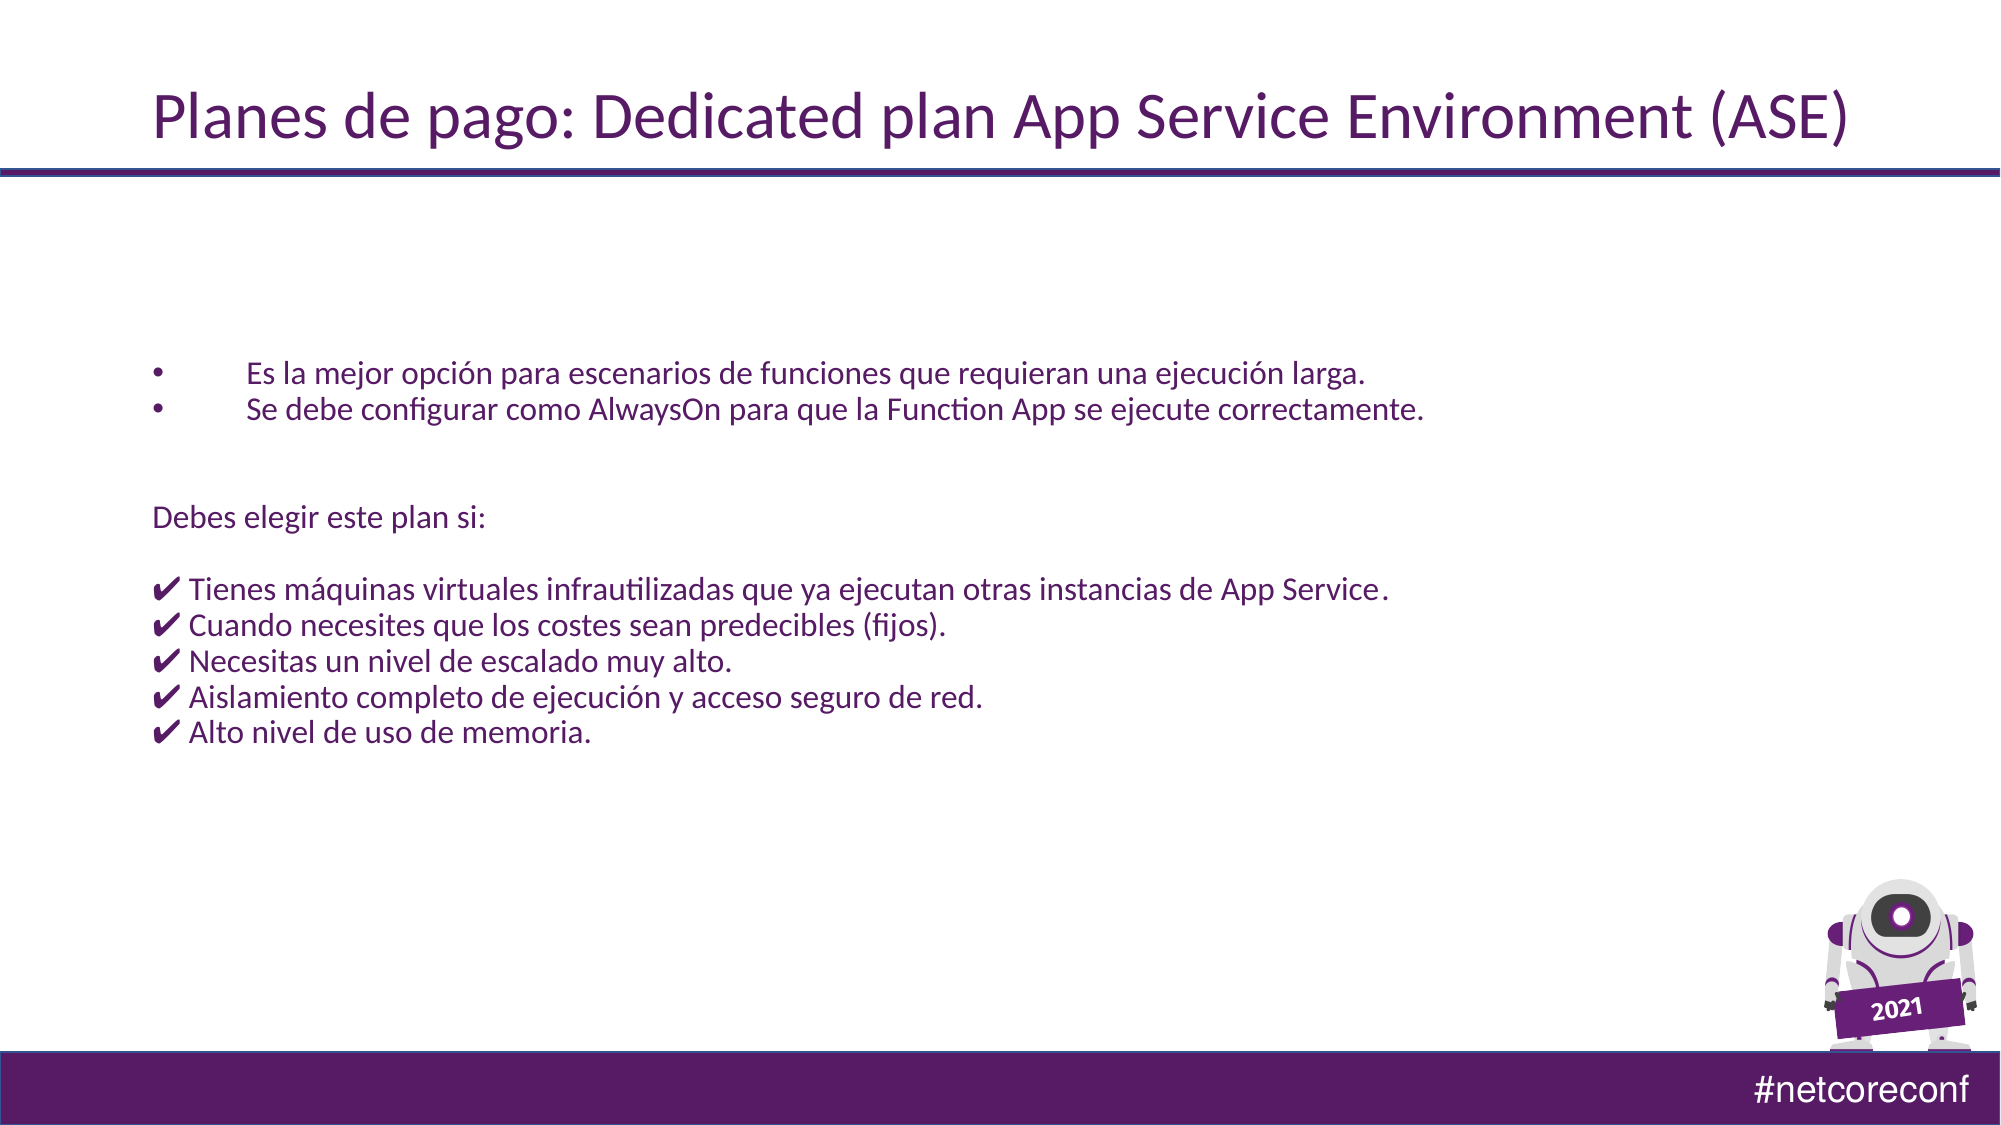

# Planes de pago: Dedicated plan App Service Environment (ASE)

Es la mejor opción para escenarios de funciones que requieran una ejecución larga.
Se debe configurar como AlwaysOn para que la Function App se ejecute correctamente.

Debes elegir este plan si:

✔ Tienes máquinas virtuales infrautilizadas que ya ejecutan otras instancias de App Service.
✔ Cuando necesites que los costes sean predecibles (fijos).
✔ Necesitas un nivel de escalado muy alto.
✔ Aislamiento completo de ejecución y acceso seguro de red.
✔ Alto nivel de uso de memoria.